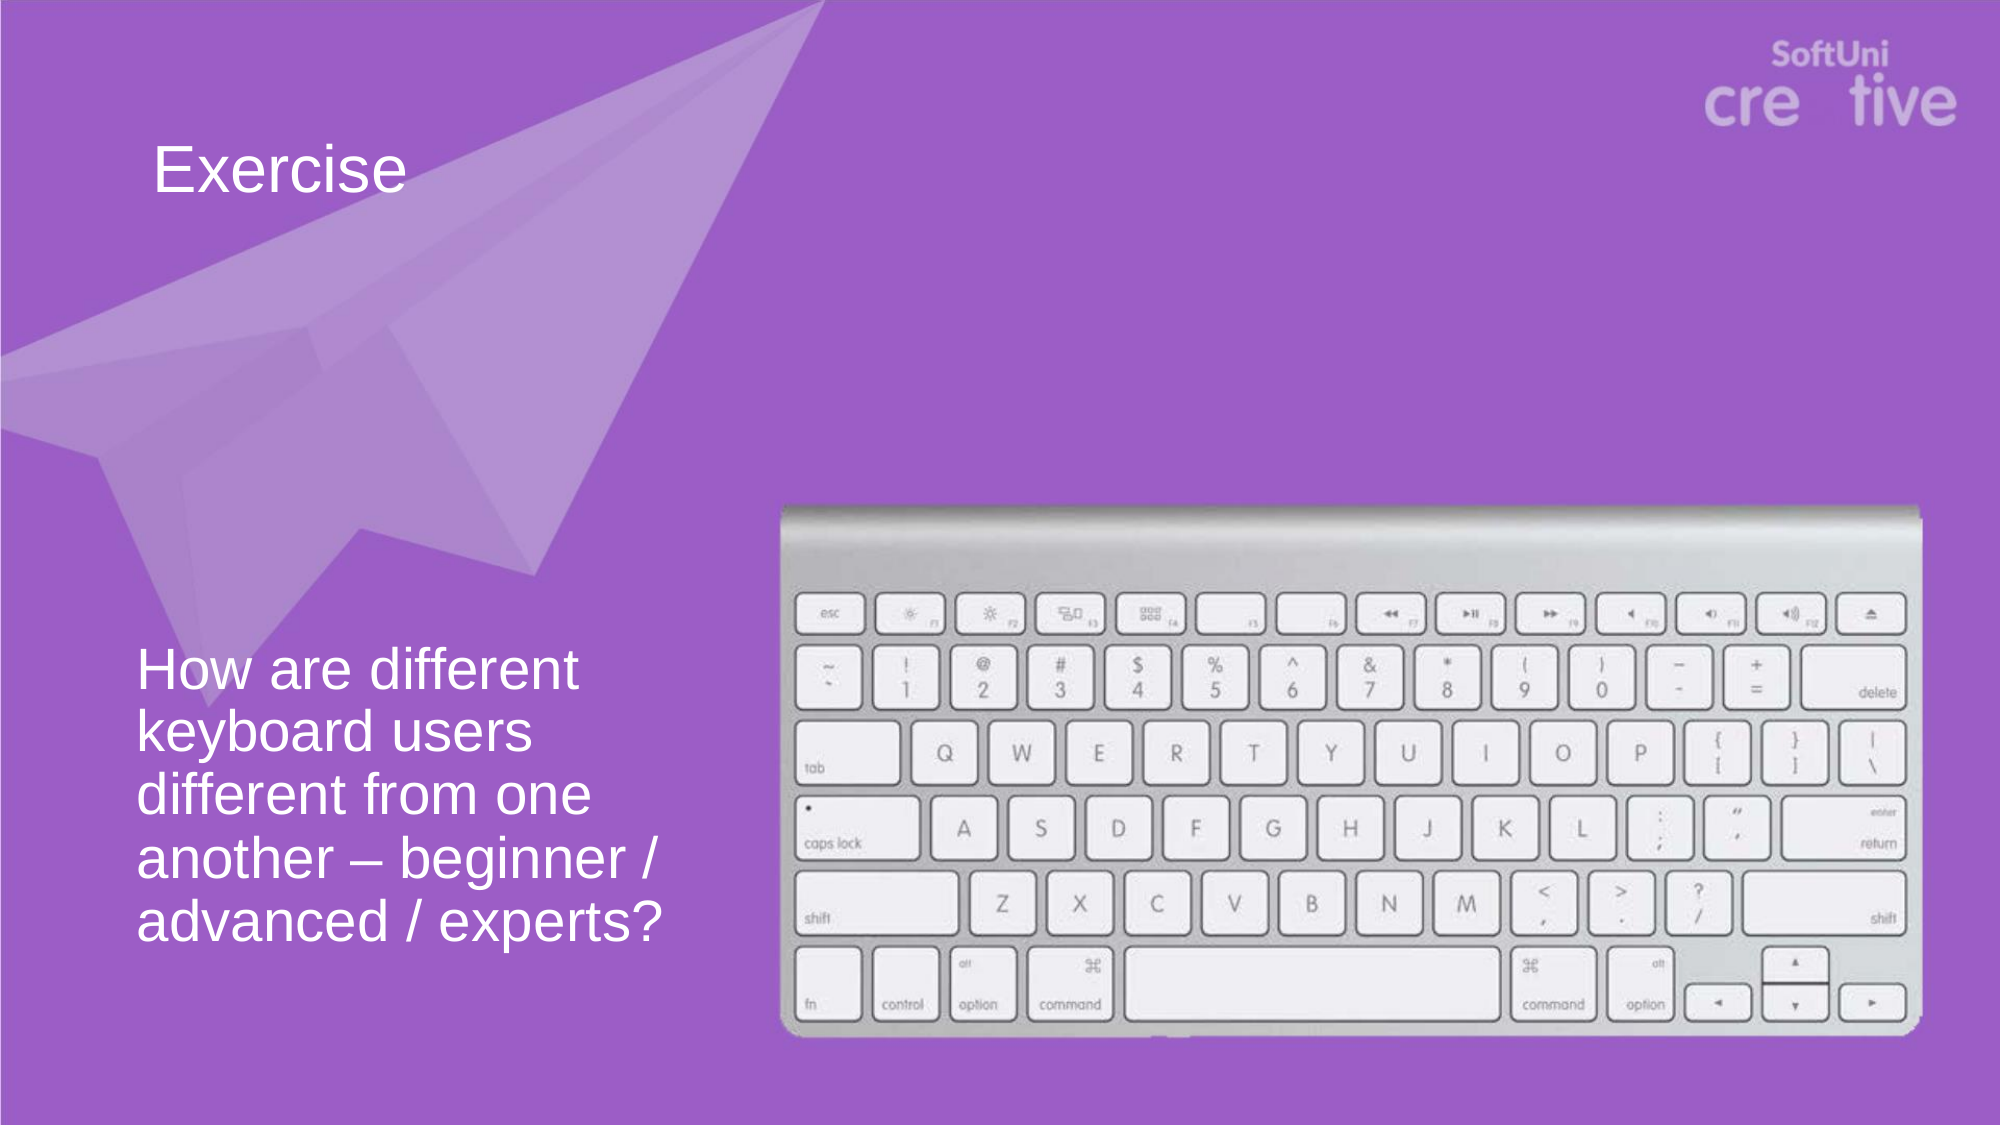

Exercise
How are different
keyboard users
different from one
another – beginner /
advanced / experts?